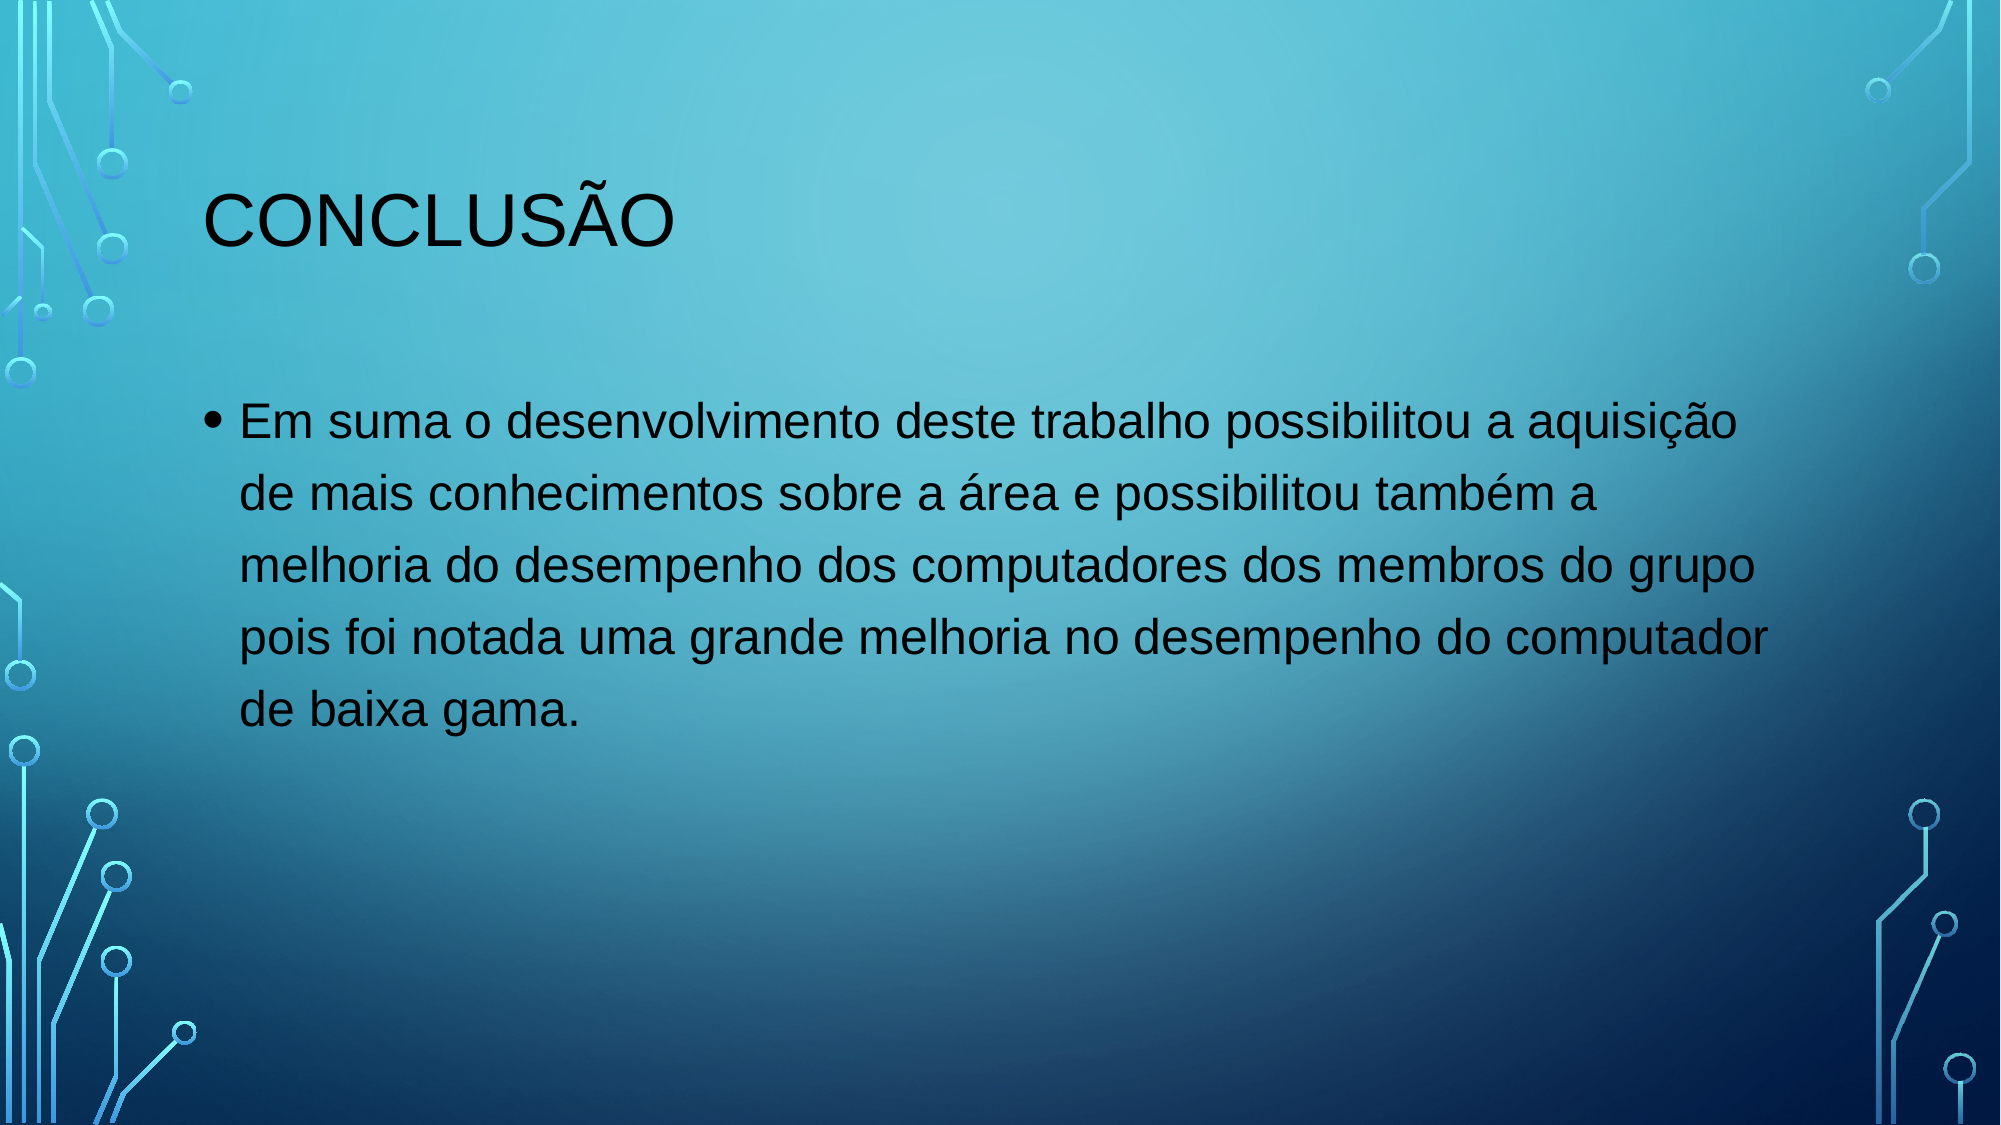

# Conclusão
Em suma o desenvolvimento deste trabalho possibilitou a aquisição de mais conhecimentos sobre a área e possibilitou também a melhoria do desempenho dos computadores dos membros do grupo pois foi notada uma grande melhoria no desempenho do computador de baixa gama.